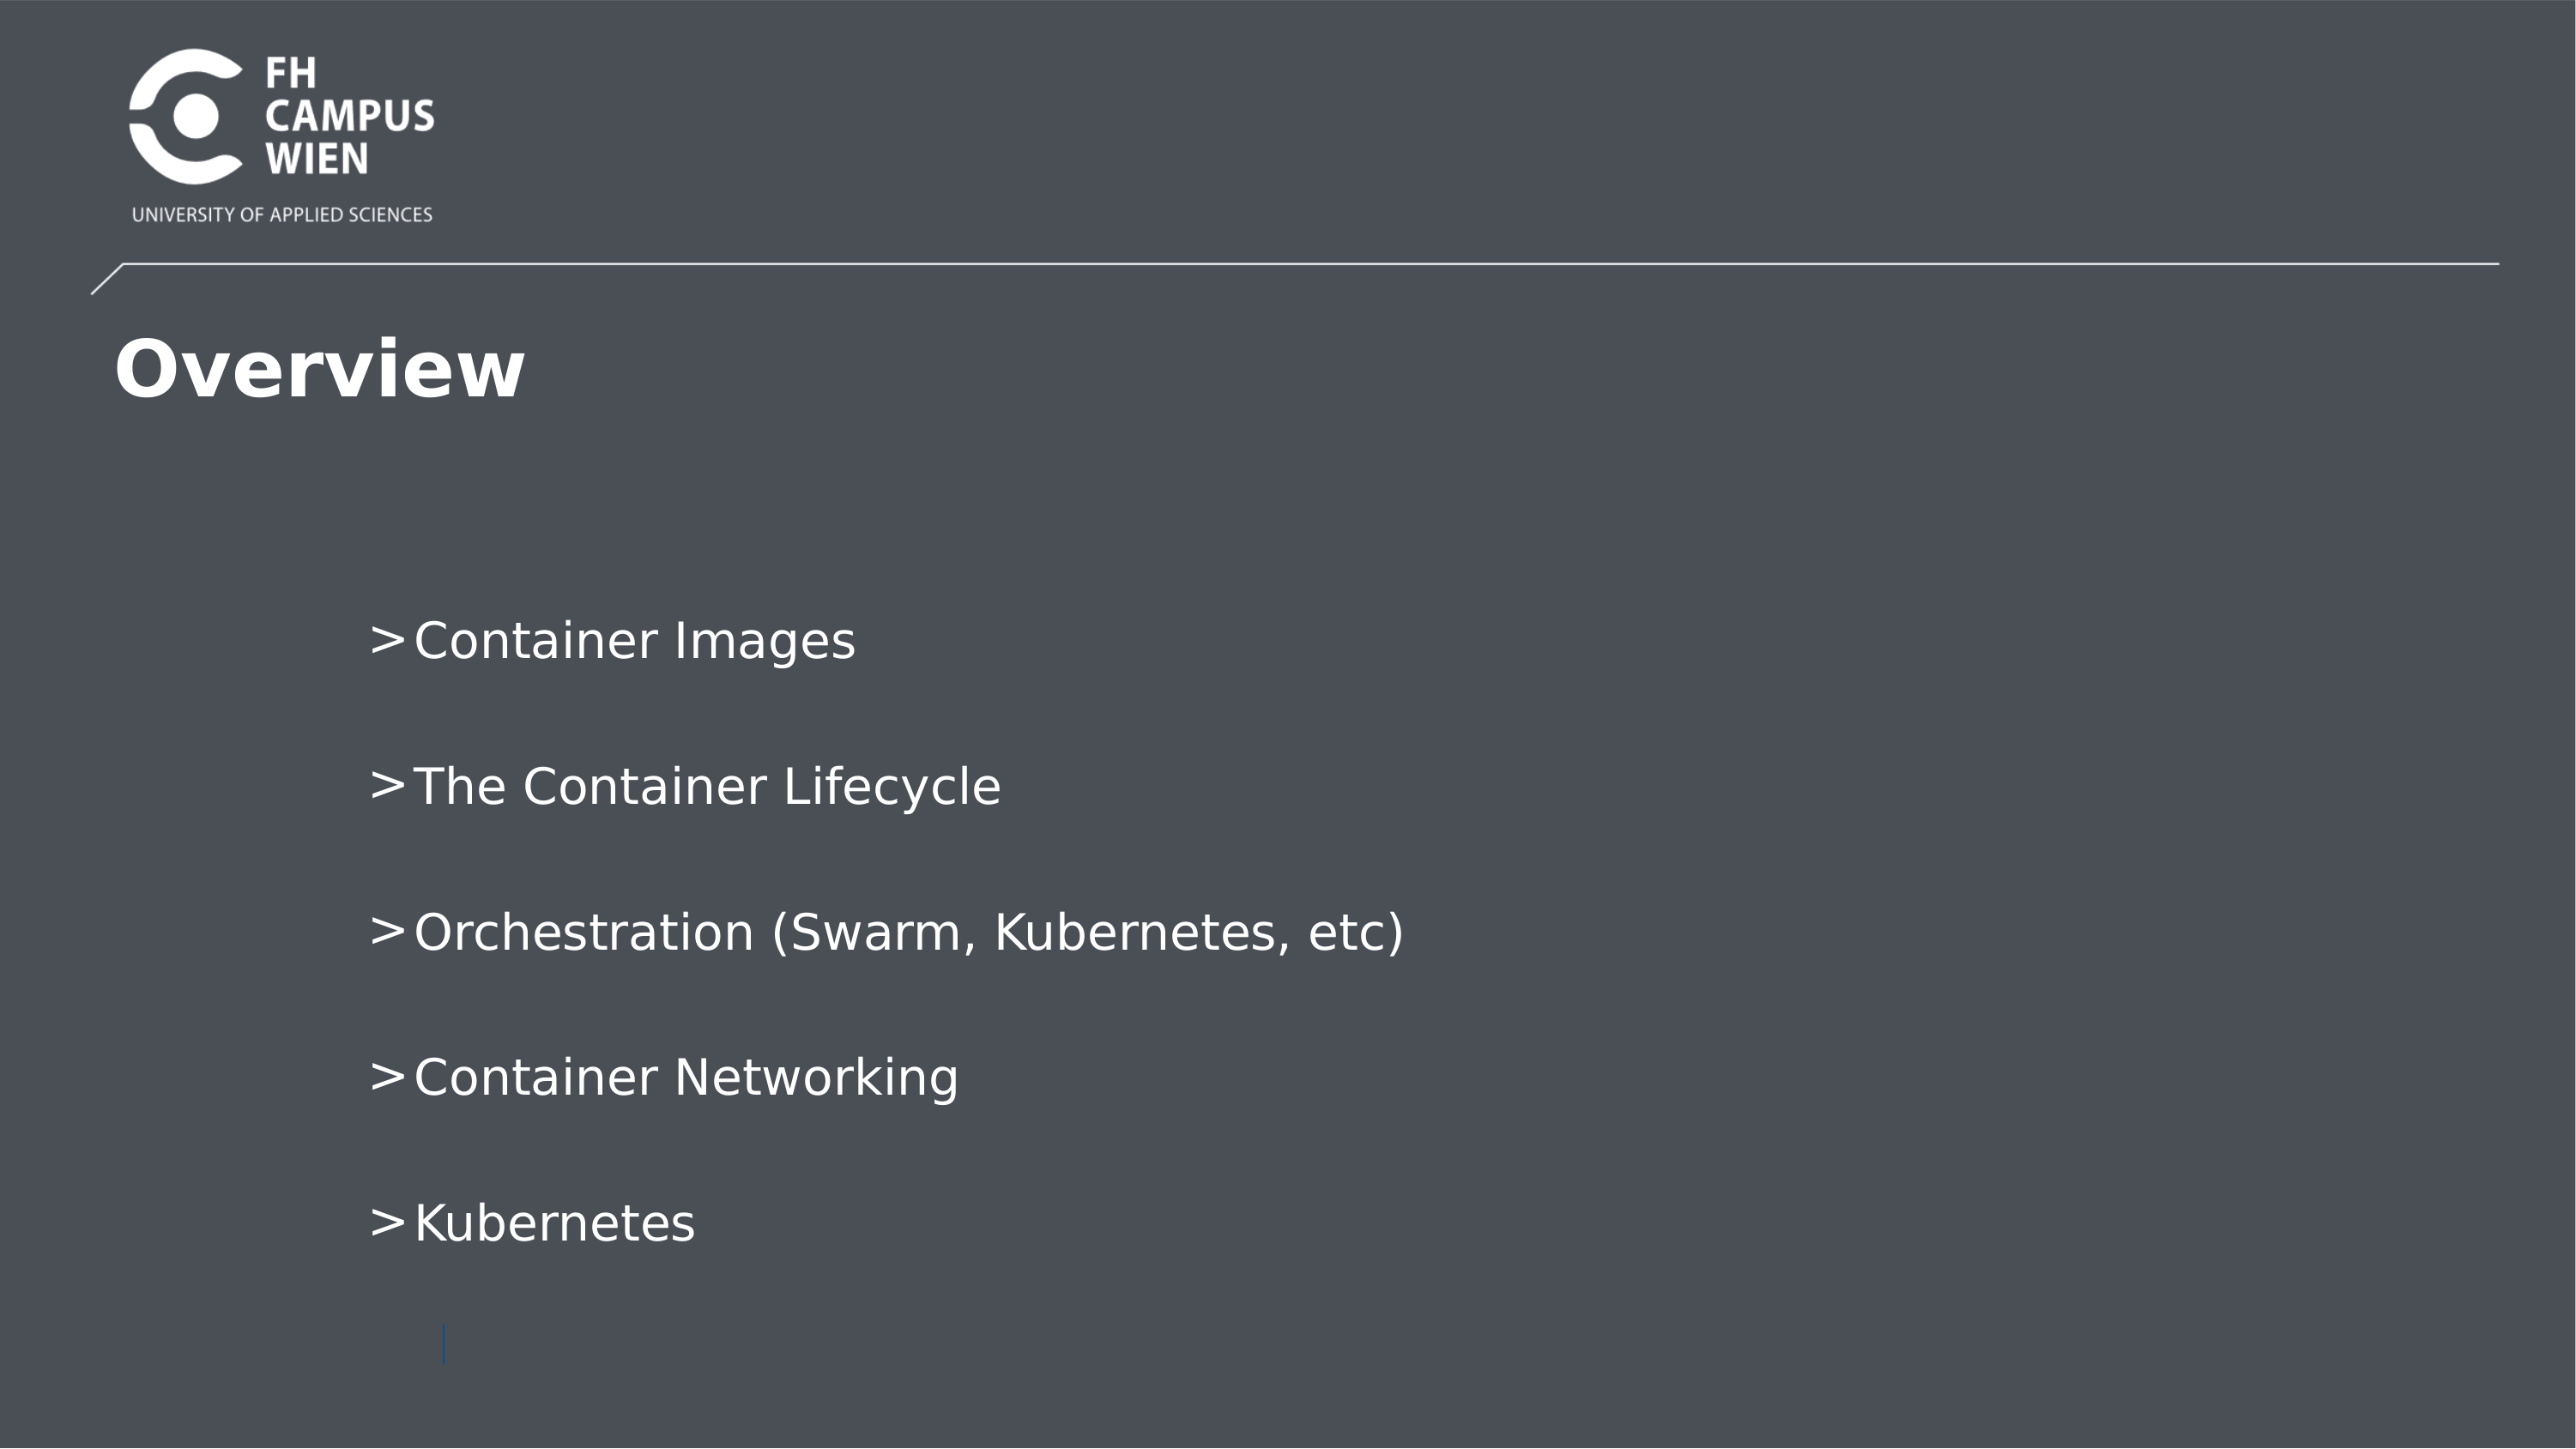

# Overview
Container Images
The Container Lifecycle
Orchestration (Swarm, Kubernetes, etc)
Container Networking
Kubernetes